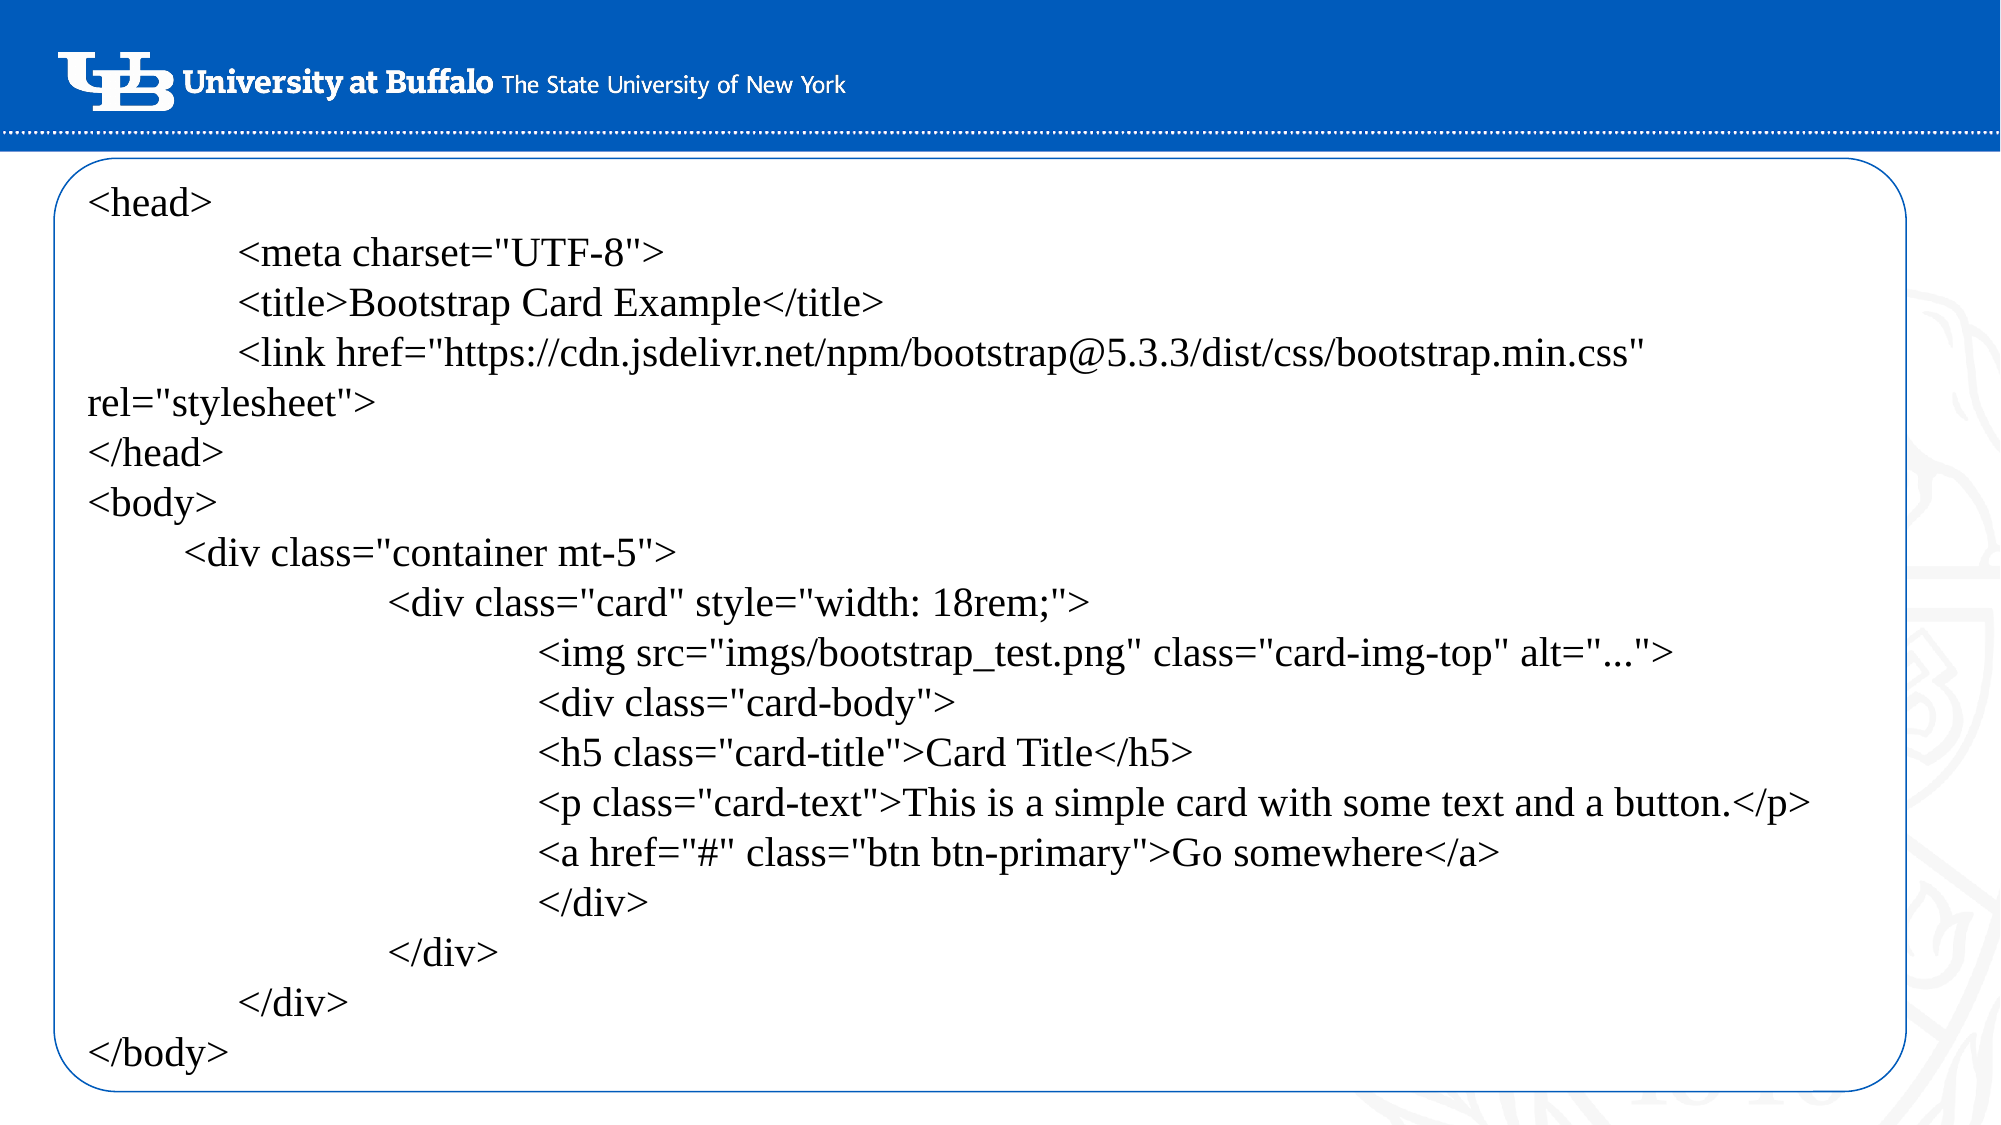

<head>
 	<meta charset="UTF-8">
  	<title>Bootstrap Card Example</title>
  	<link href="https://cdn.jsdelivr.net/npm/bootstrap@5.3.3/dist/css/bootstrap.min.css" rel="stylesheet">
</head>
<body>
  <div class="container mt-5">
    		<div class="card" style="width: 18rem;">
      			<img src="imgs/bootstrap_test.png" class="card-img-top" alt="...">
      			<div class="card-body">
        			<h5 class="card-title">Card Title</h5>
        			<p class="card-text">This is a simple card with some text and a button.</p>
        			<a href="#" class="btn btn-primary">Go somewhere</a>
      			</div>
    		</div>
  	</div>
</body>

#